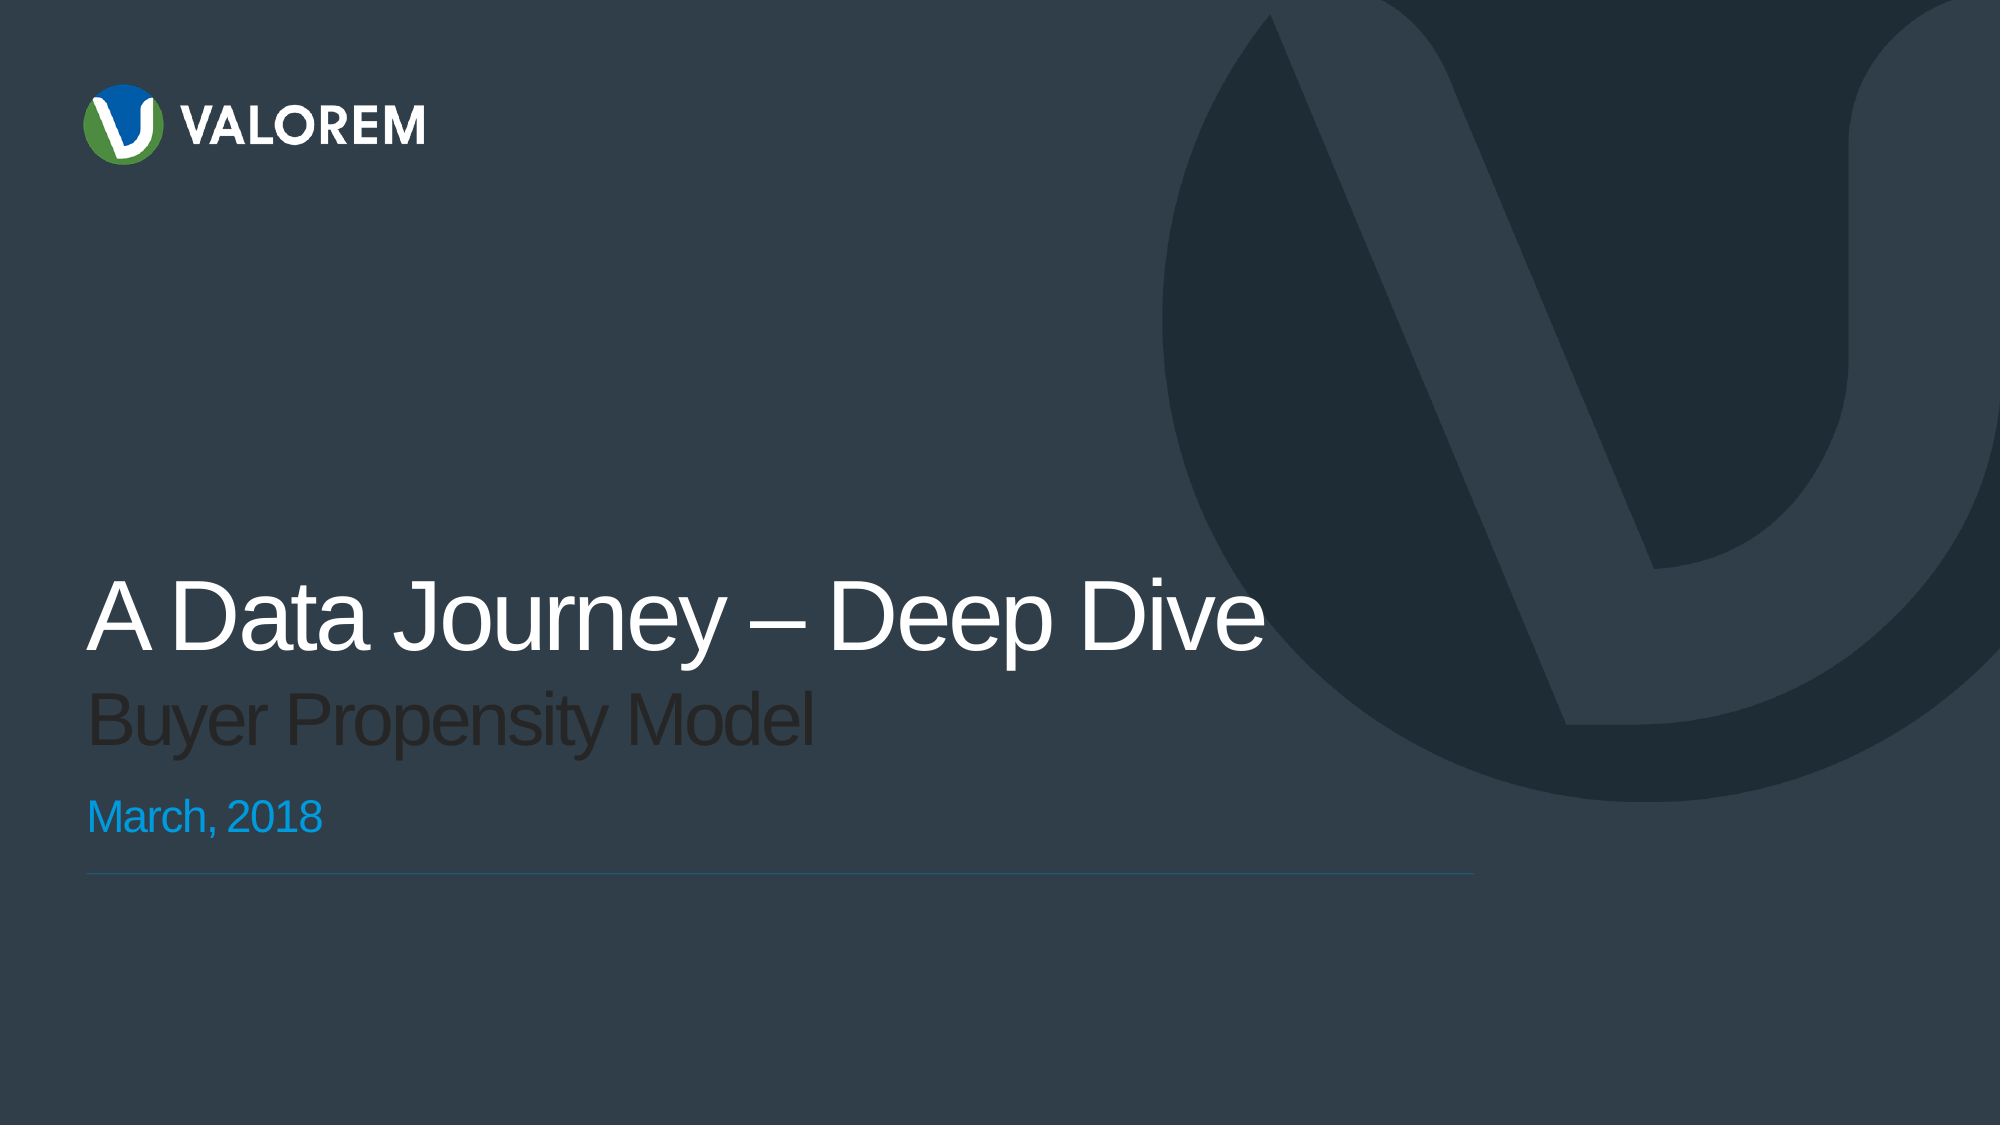

# A Data Journey – Deep Dive Buyer Propensity Model
March, 2018